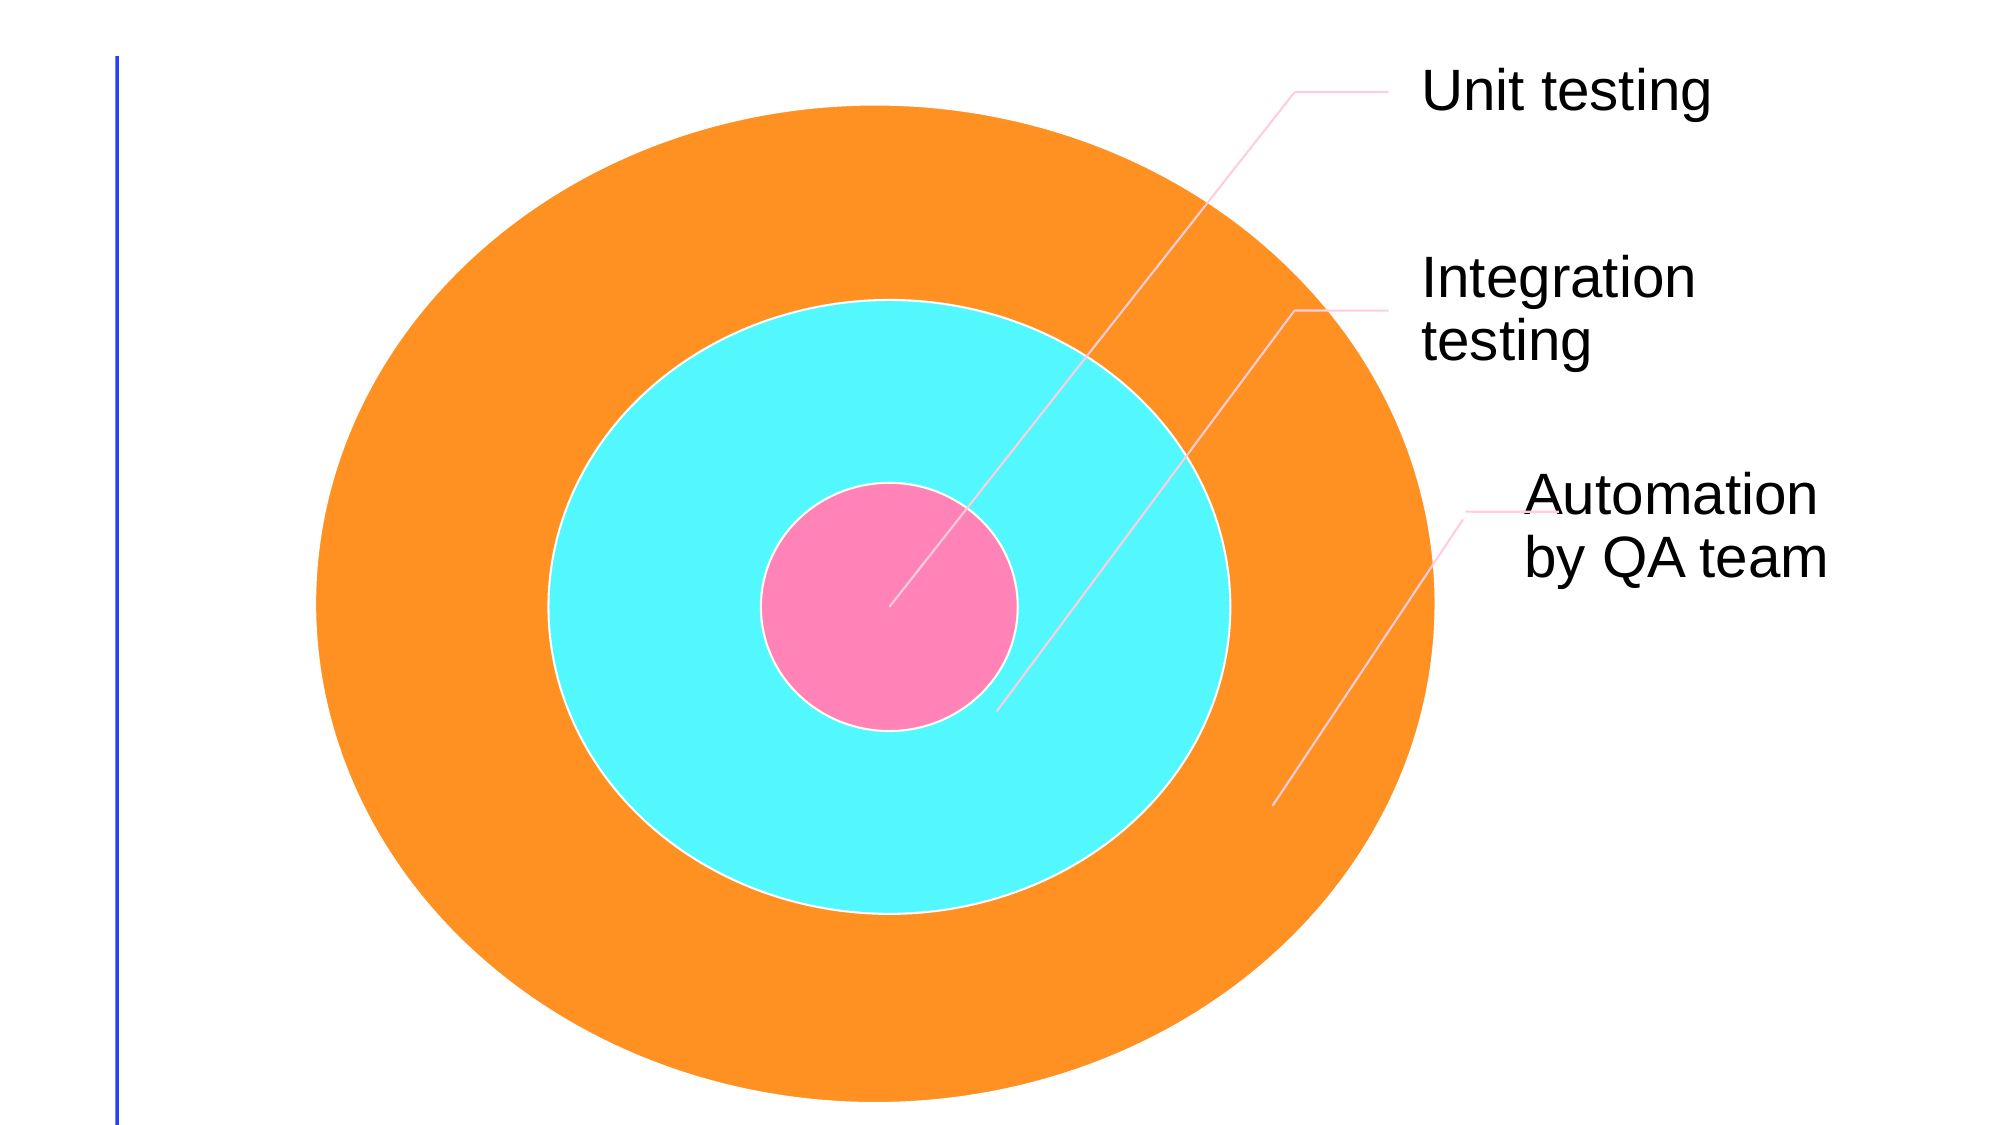

Unit testing
Integration testing
Automation by QA team